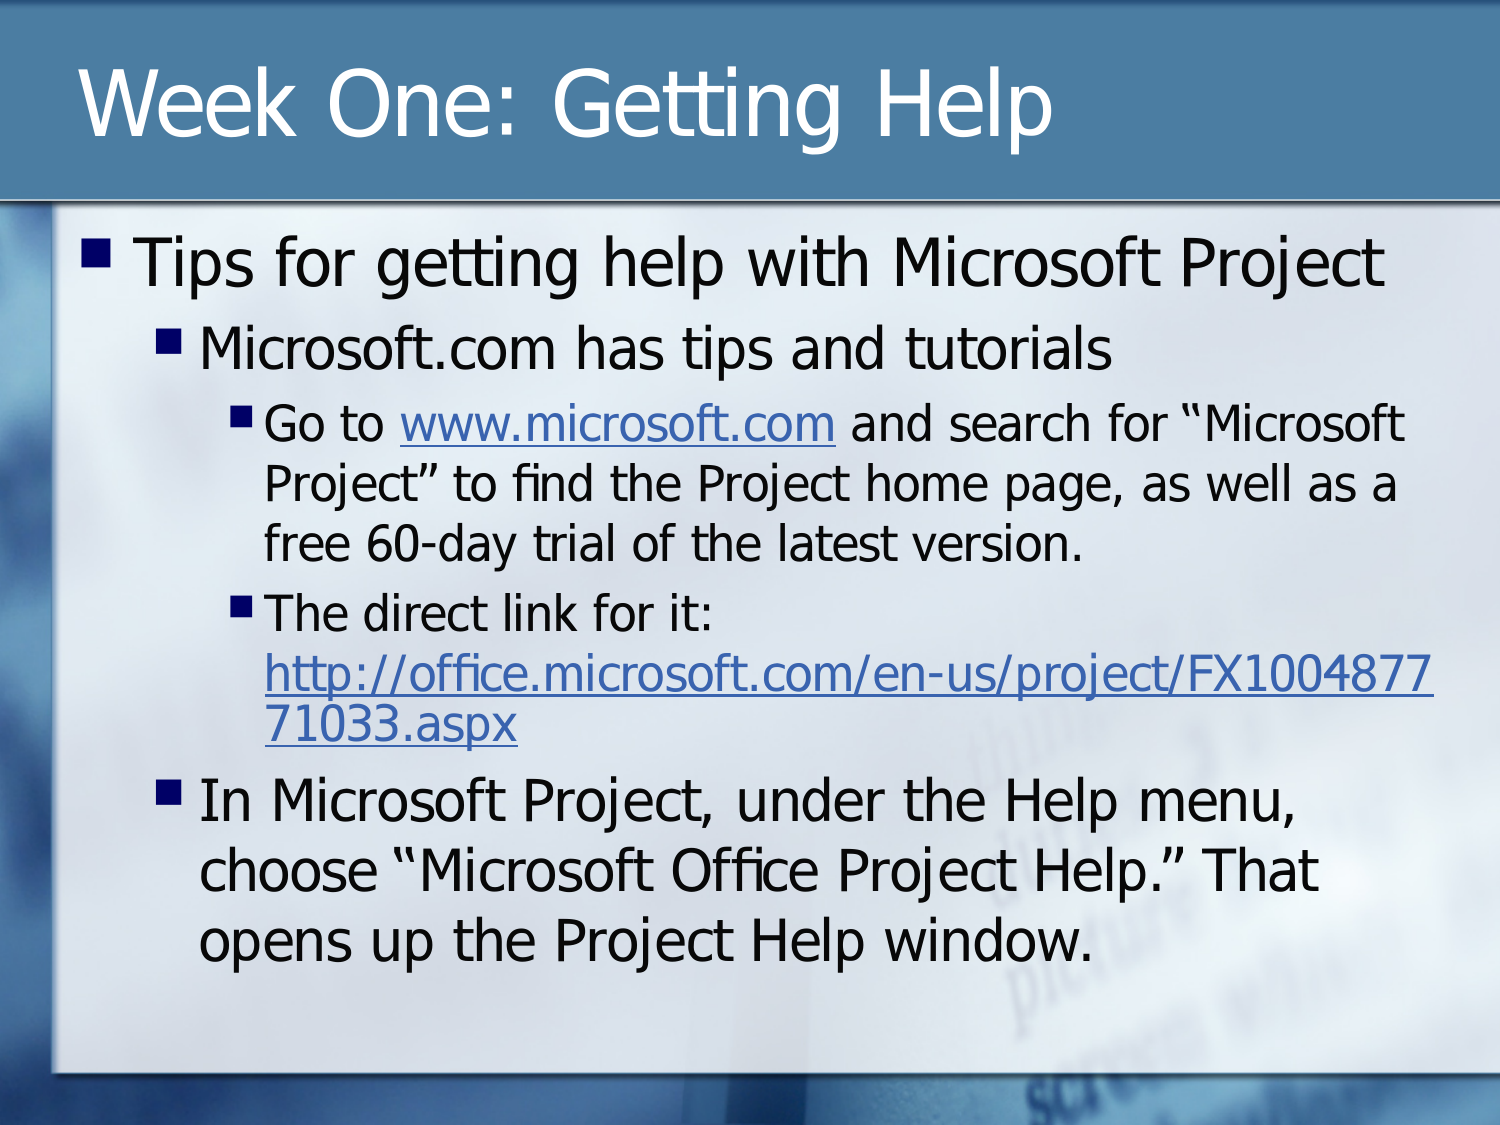

# Week One: Getting Help
Tips for getting help with Microsoft Project
Microsoft.com has tips and tutorials
Go to www.microsoft.com and search for “Microsoft Project” to find the Project home page, as well as a free 60-day trial of the latest version.
The direct link for it:
http://office.microsoft.com/en-us/project/FX100487771033.aspx
In Microsoft Project, under the Help menu, choose “Microsoft Office Project Help.” That opens up the Project Help window.